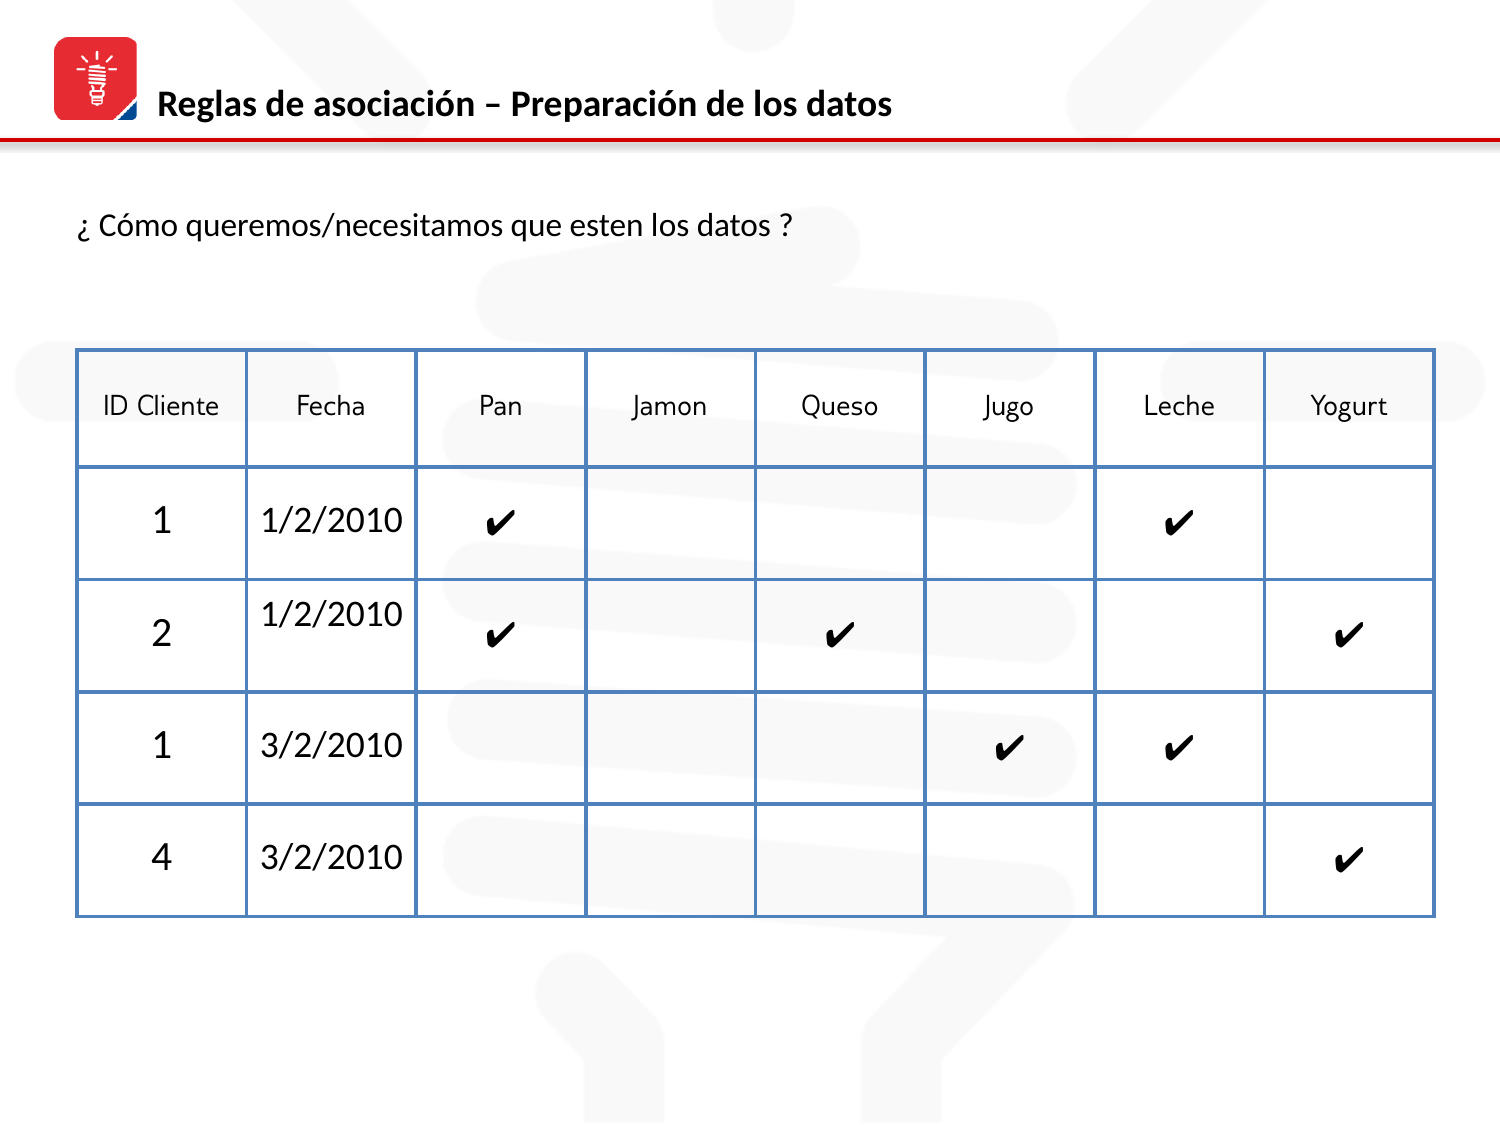

# Reglas de asociación – Preparación de los datos
¿ Cómo queremos/necesitamos que esten los datos ?

| ID Cliente | Fecha | Pan | Jamon | Queso | Jugo | Leche | Yogurt |
| --- | --- | --- | --- | --- | --- | --- | --- |
| 1 | 1/2/2010 | ✔ |  |  |  | ✔ |  |
| 2 | 1/2/2010 | ✔ |  | ✔ |  |  | ✔ |
| 1 | 3/2/2010 |  |  |  | ✔ | ✔ |  |
| 4 | 3/2/2010 |  |  |  |  |  | ✔ |